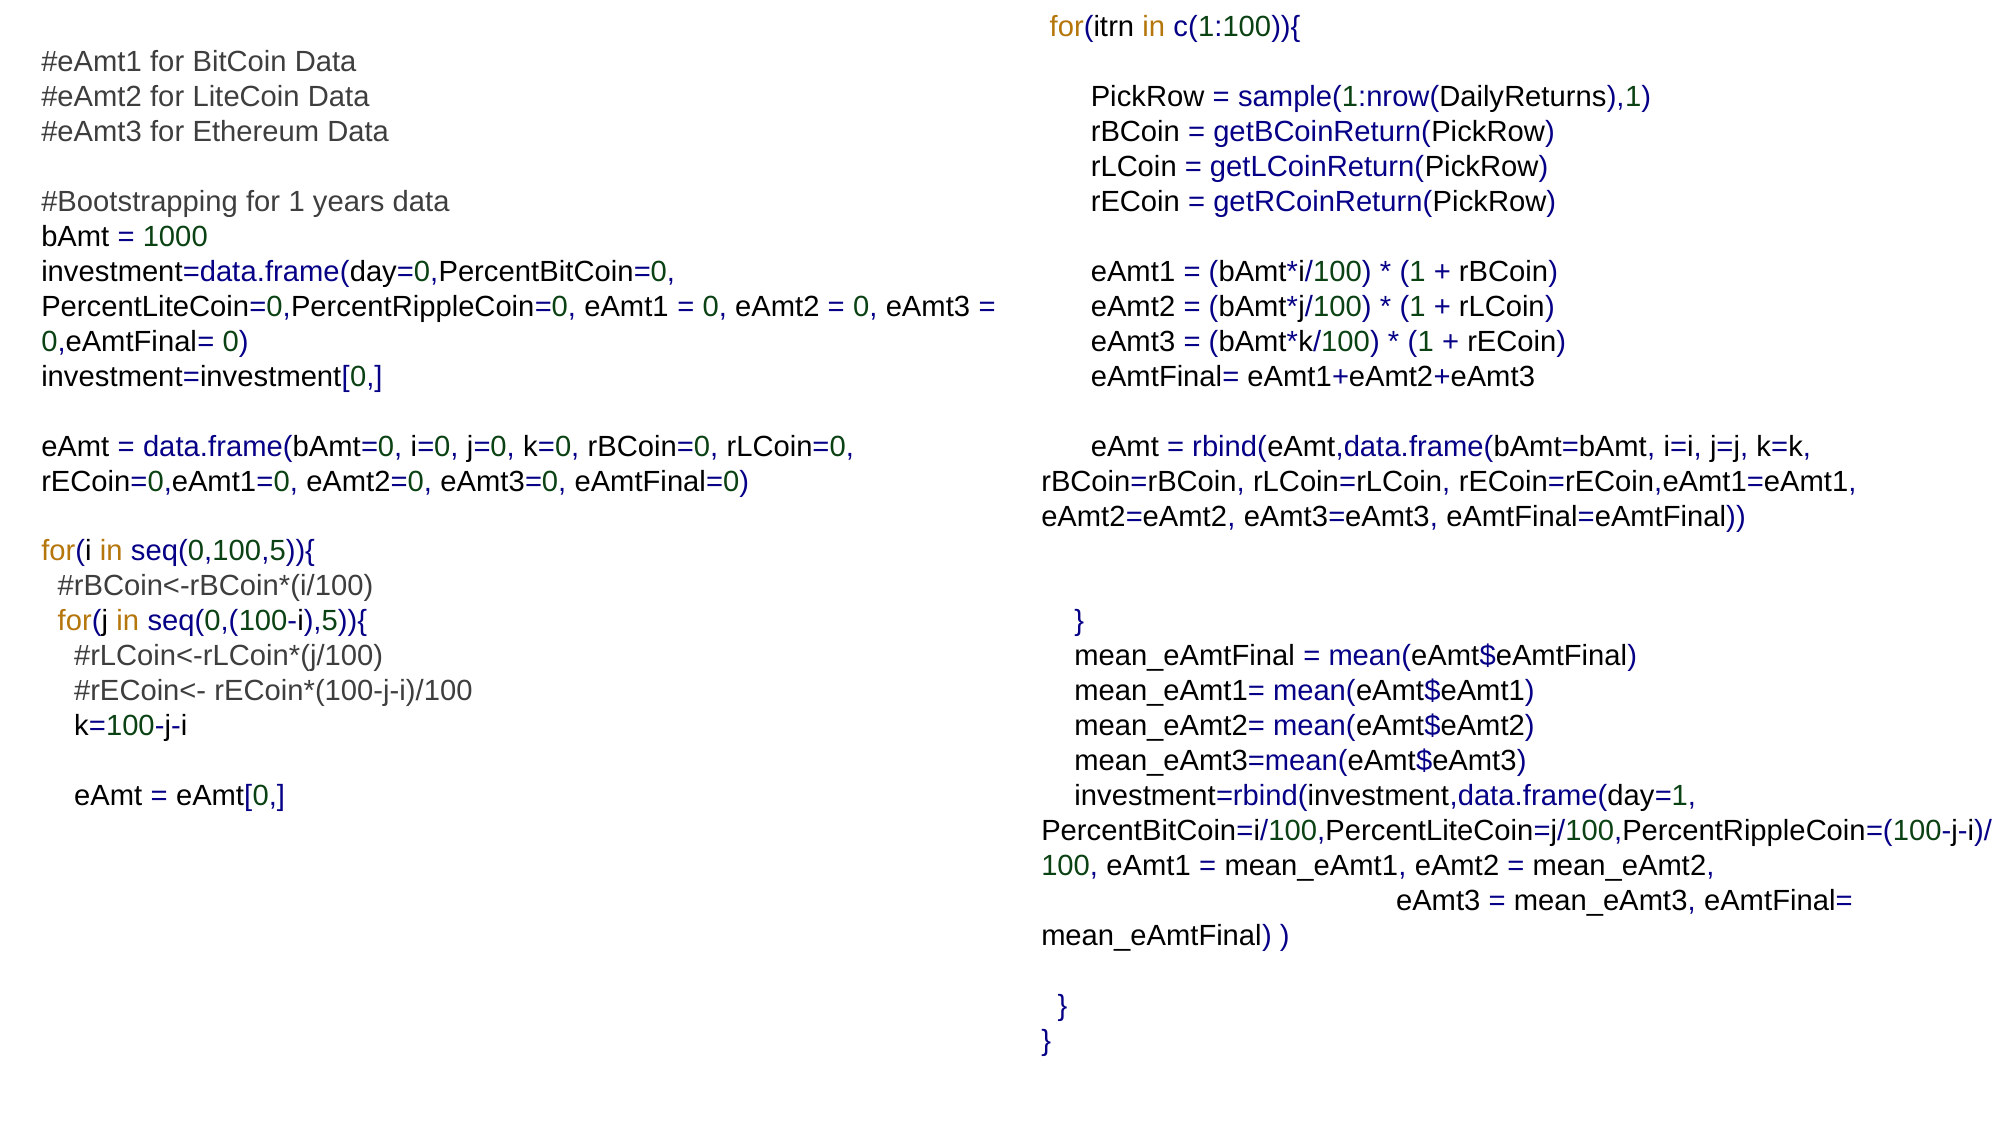

#eAmt1 for BitCoin Data
#eAmt2 for LiteCoin Data
#eAmt3 for Ethereum Data

#Bootstrapping for 1 years data
bAmt = 1000
investment=data.frame(day=0,PercentBitCoin=0, PercentLiteCoin=0,PercentRippleCoin=0, eAmt1 = 0, eAmt2 = 0, eAmt3 = 0,eAmtFinal= 0)
investment=investment[0,]

eAmt = data.frame(bAmt=0, i=0, j=0, k=0, rBCoin=0, rLCoin=0, rECoin=0,eAmt1=0, eAmt2=0, eAmt3=0, eAmtFinal=0)

for(i in seq(0,100,5)){
  #rBCoin<-rBCoin*(i/100)
  for(j in seq(0,(100-i),5)){
    #rLCoin<-rLCoin*(j/100)
    #rECoin<- rECoin*(100-j-i)/100
    k=100-j-i

    eAmt = eAmt[0,]

 for(itrn in c(1:100)){

      PickRow = sample(1:nrow(DailyReturns),1)
      rBCoin = getBCoinReturn(PickRow)
      rLCoin = getLCoinReturn(PickRow)
      rECoin = getRCoinReturn(PickRow)

      eAmt1 = (bAmt*i/100) * (1 + rBCoin)
      eAmt2 = (bAmt*j/100) * (1 + rLCoin)
      eAmt3 = (bAmt*k/100) * (1 + rECoin)
      eAmtFinal= eAmt1+eAmt2+eAmt3

      eAmt = rbind(eAmt,data.frame(bAmt=bAmt, i=i, j=j, k=k, rBCoin=rBCoin, rLCoin=rLCoin, rECoin=rECoin,eAmt1=eAmt1, eAmt2=eAmt2, eAmt3=eAmt3, eAmtFinal=eAmtFinal))

    }
    mean_eAmtFinal = mean(eAmt$eAmtFinal)
    mean_eAmt1= mean(eAmt$eAmt1)
    mean_eAmt2= mean(eAmt$eAmt2)
    mean_eAmt3=mean(eAmt$eAmt3)
    investment=rbind(investment,data.frame(day=1, PercentBitCoin=i/100,PercentLiteCoin=j/100,PercentRippleCoin=(100-j-i)/100, eAmt1 = mean_eAmt1, eAmt2 = mean_eAmt2,
                                           eAmt3 = mean_eAmt3, eAmtFinal= mean_eAmtFinal) )

  }
}